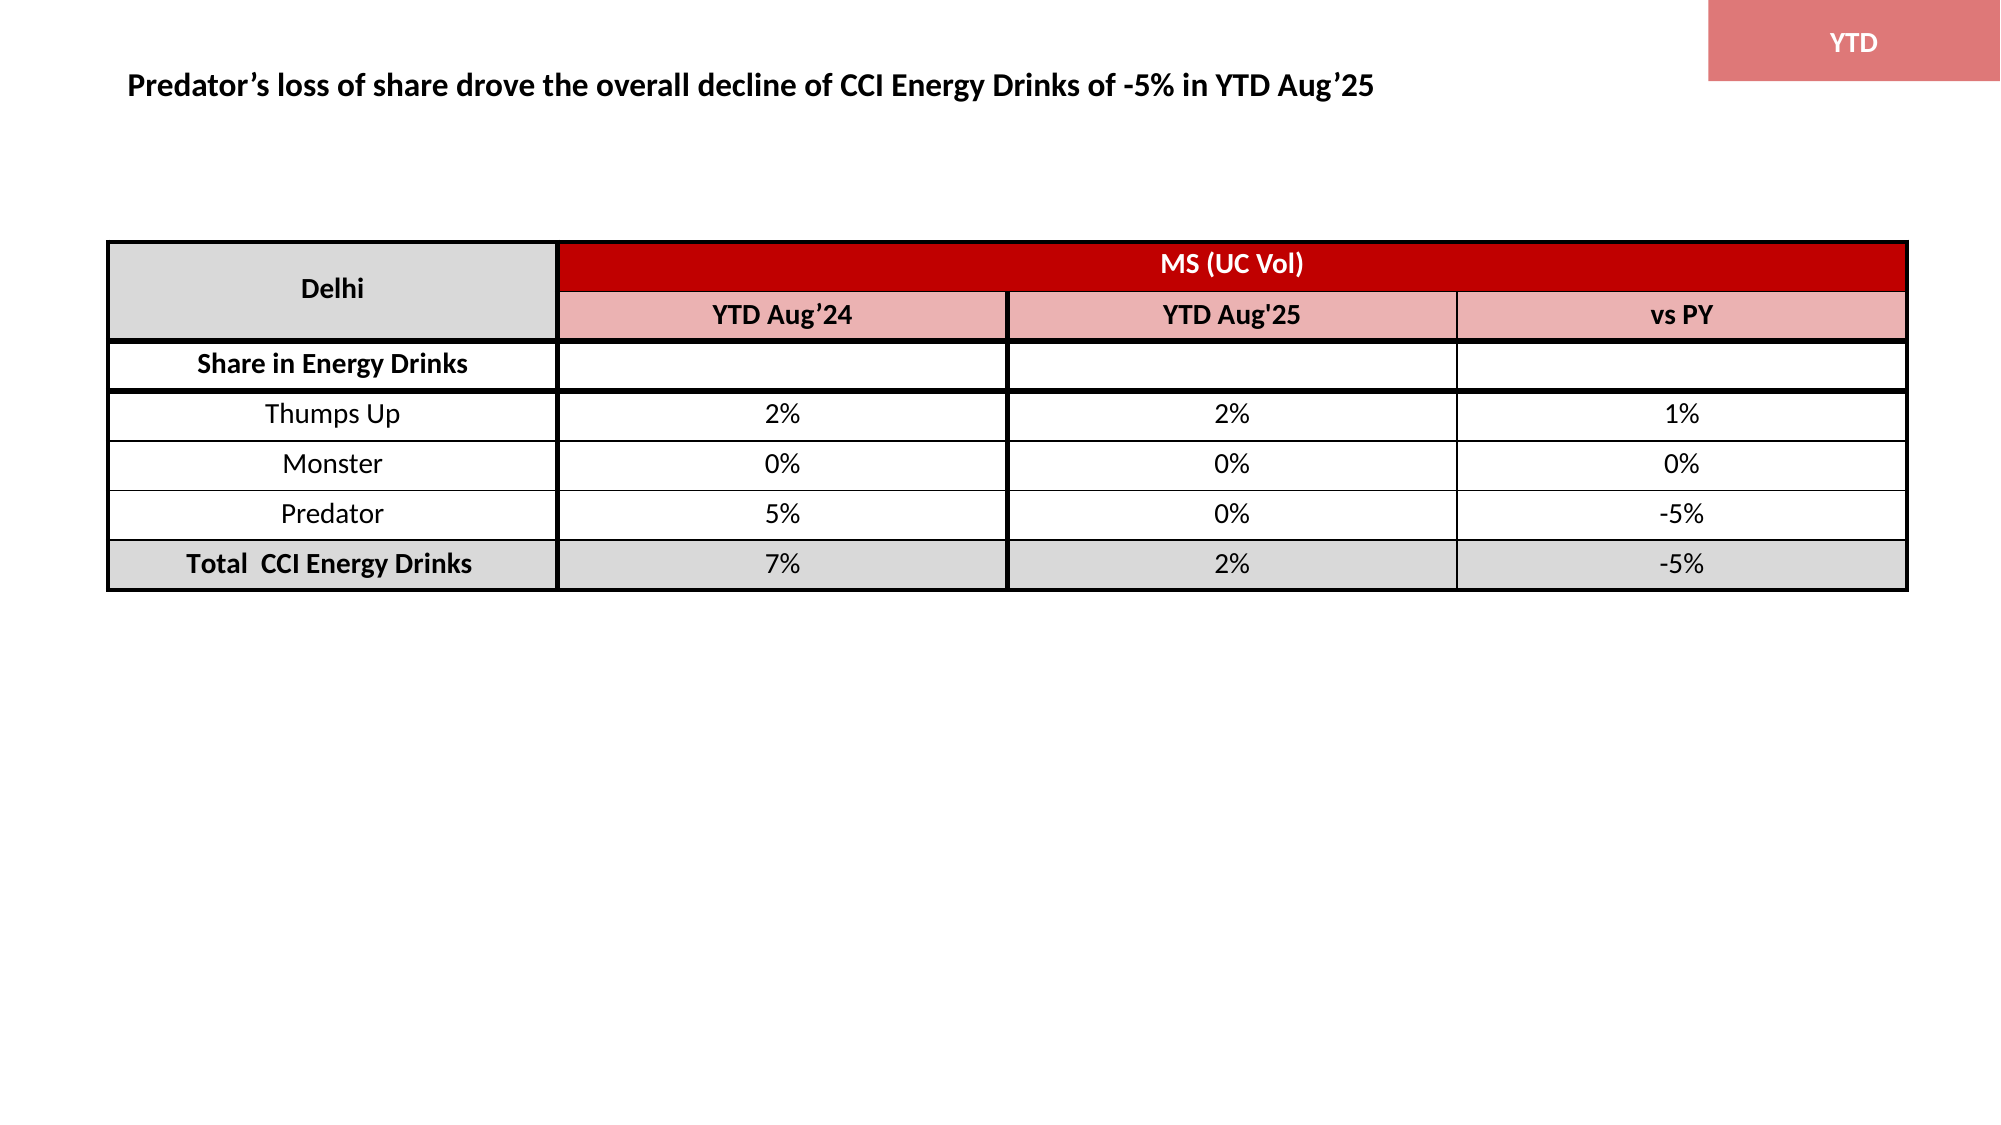

YTD
Predator’s loss of share drove the overall decline of CCI Energy Drinks of -5% in YTD Aug’25

| Delhi | MS (UC Vol) |  |  |
| --- | --- | --- | --- |
|  | YTD Aug’24 | YTD Aug'25 | vs PY |
| Share in Energy Drinks |  |  |  |
| Thumps Up | 2% | 2% | 1% |
| Monster | 0% | 0% | 0% |
| Predator | 5% | 0% | -5% |
| Total CCI Energy Drinks | 7% | 2% | -5% |